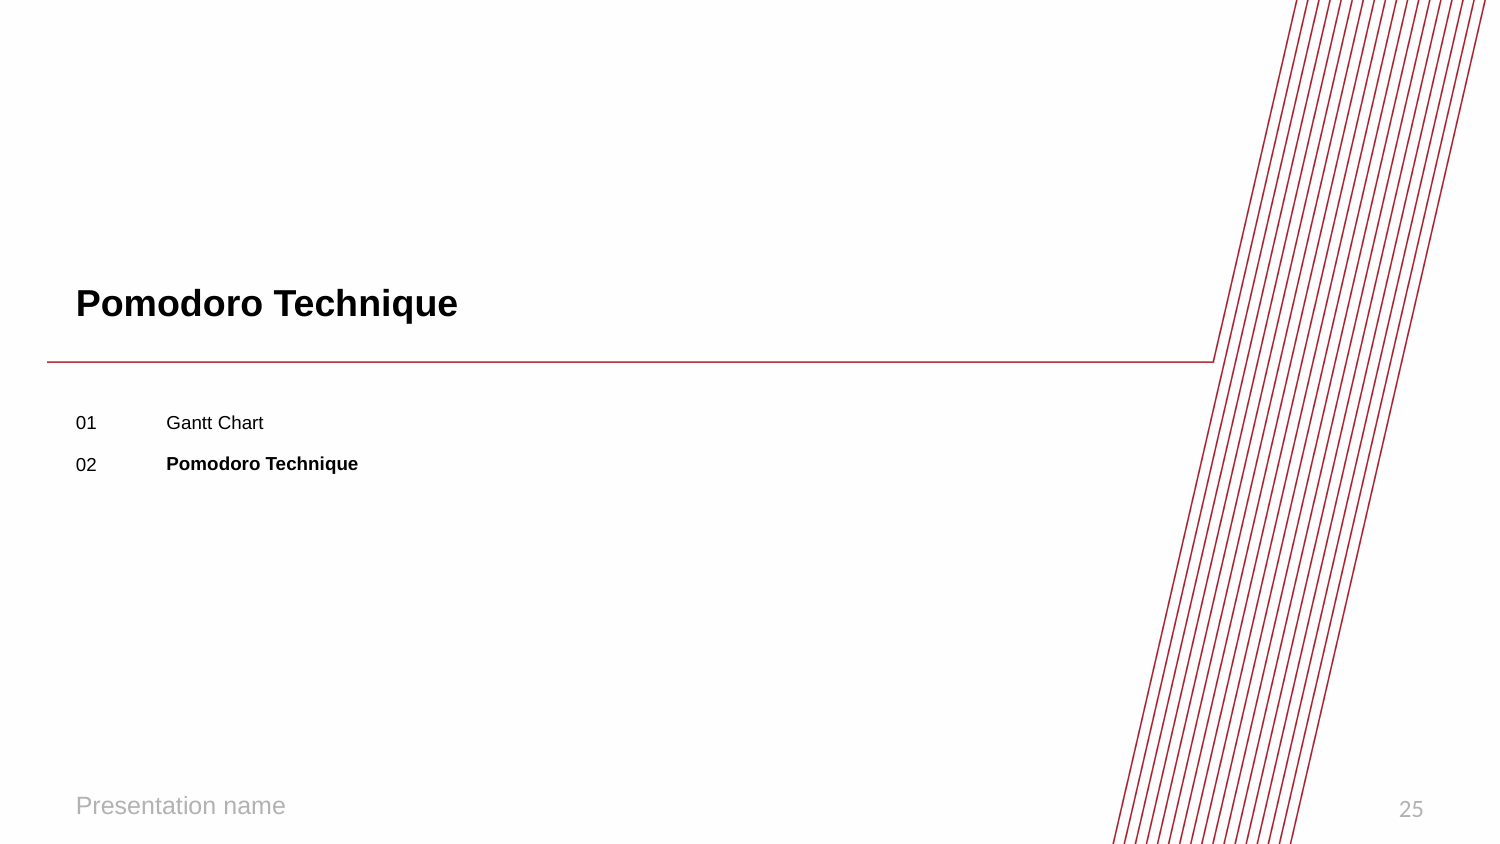

# Pomodoro Technique
Gantt Chart
Pomodoro Technique
01
02
Presentation name
25